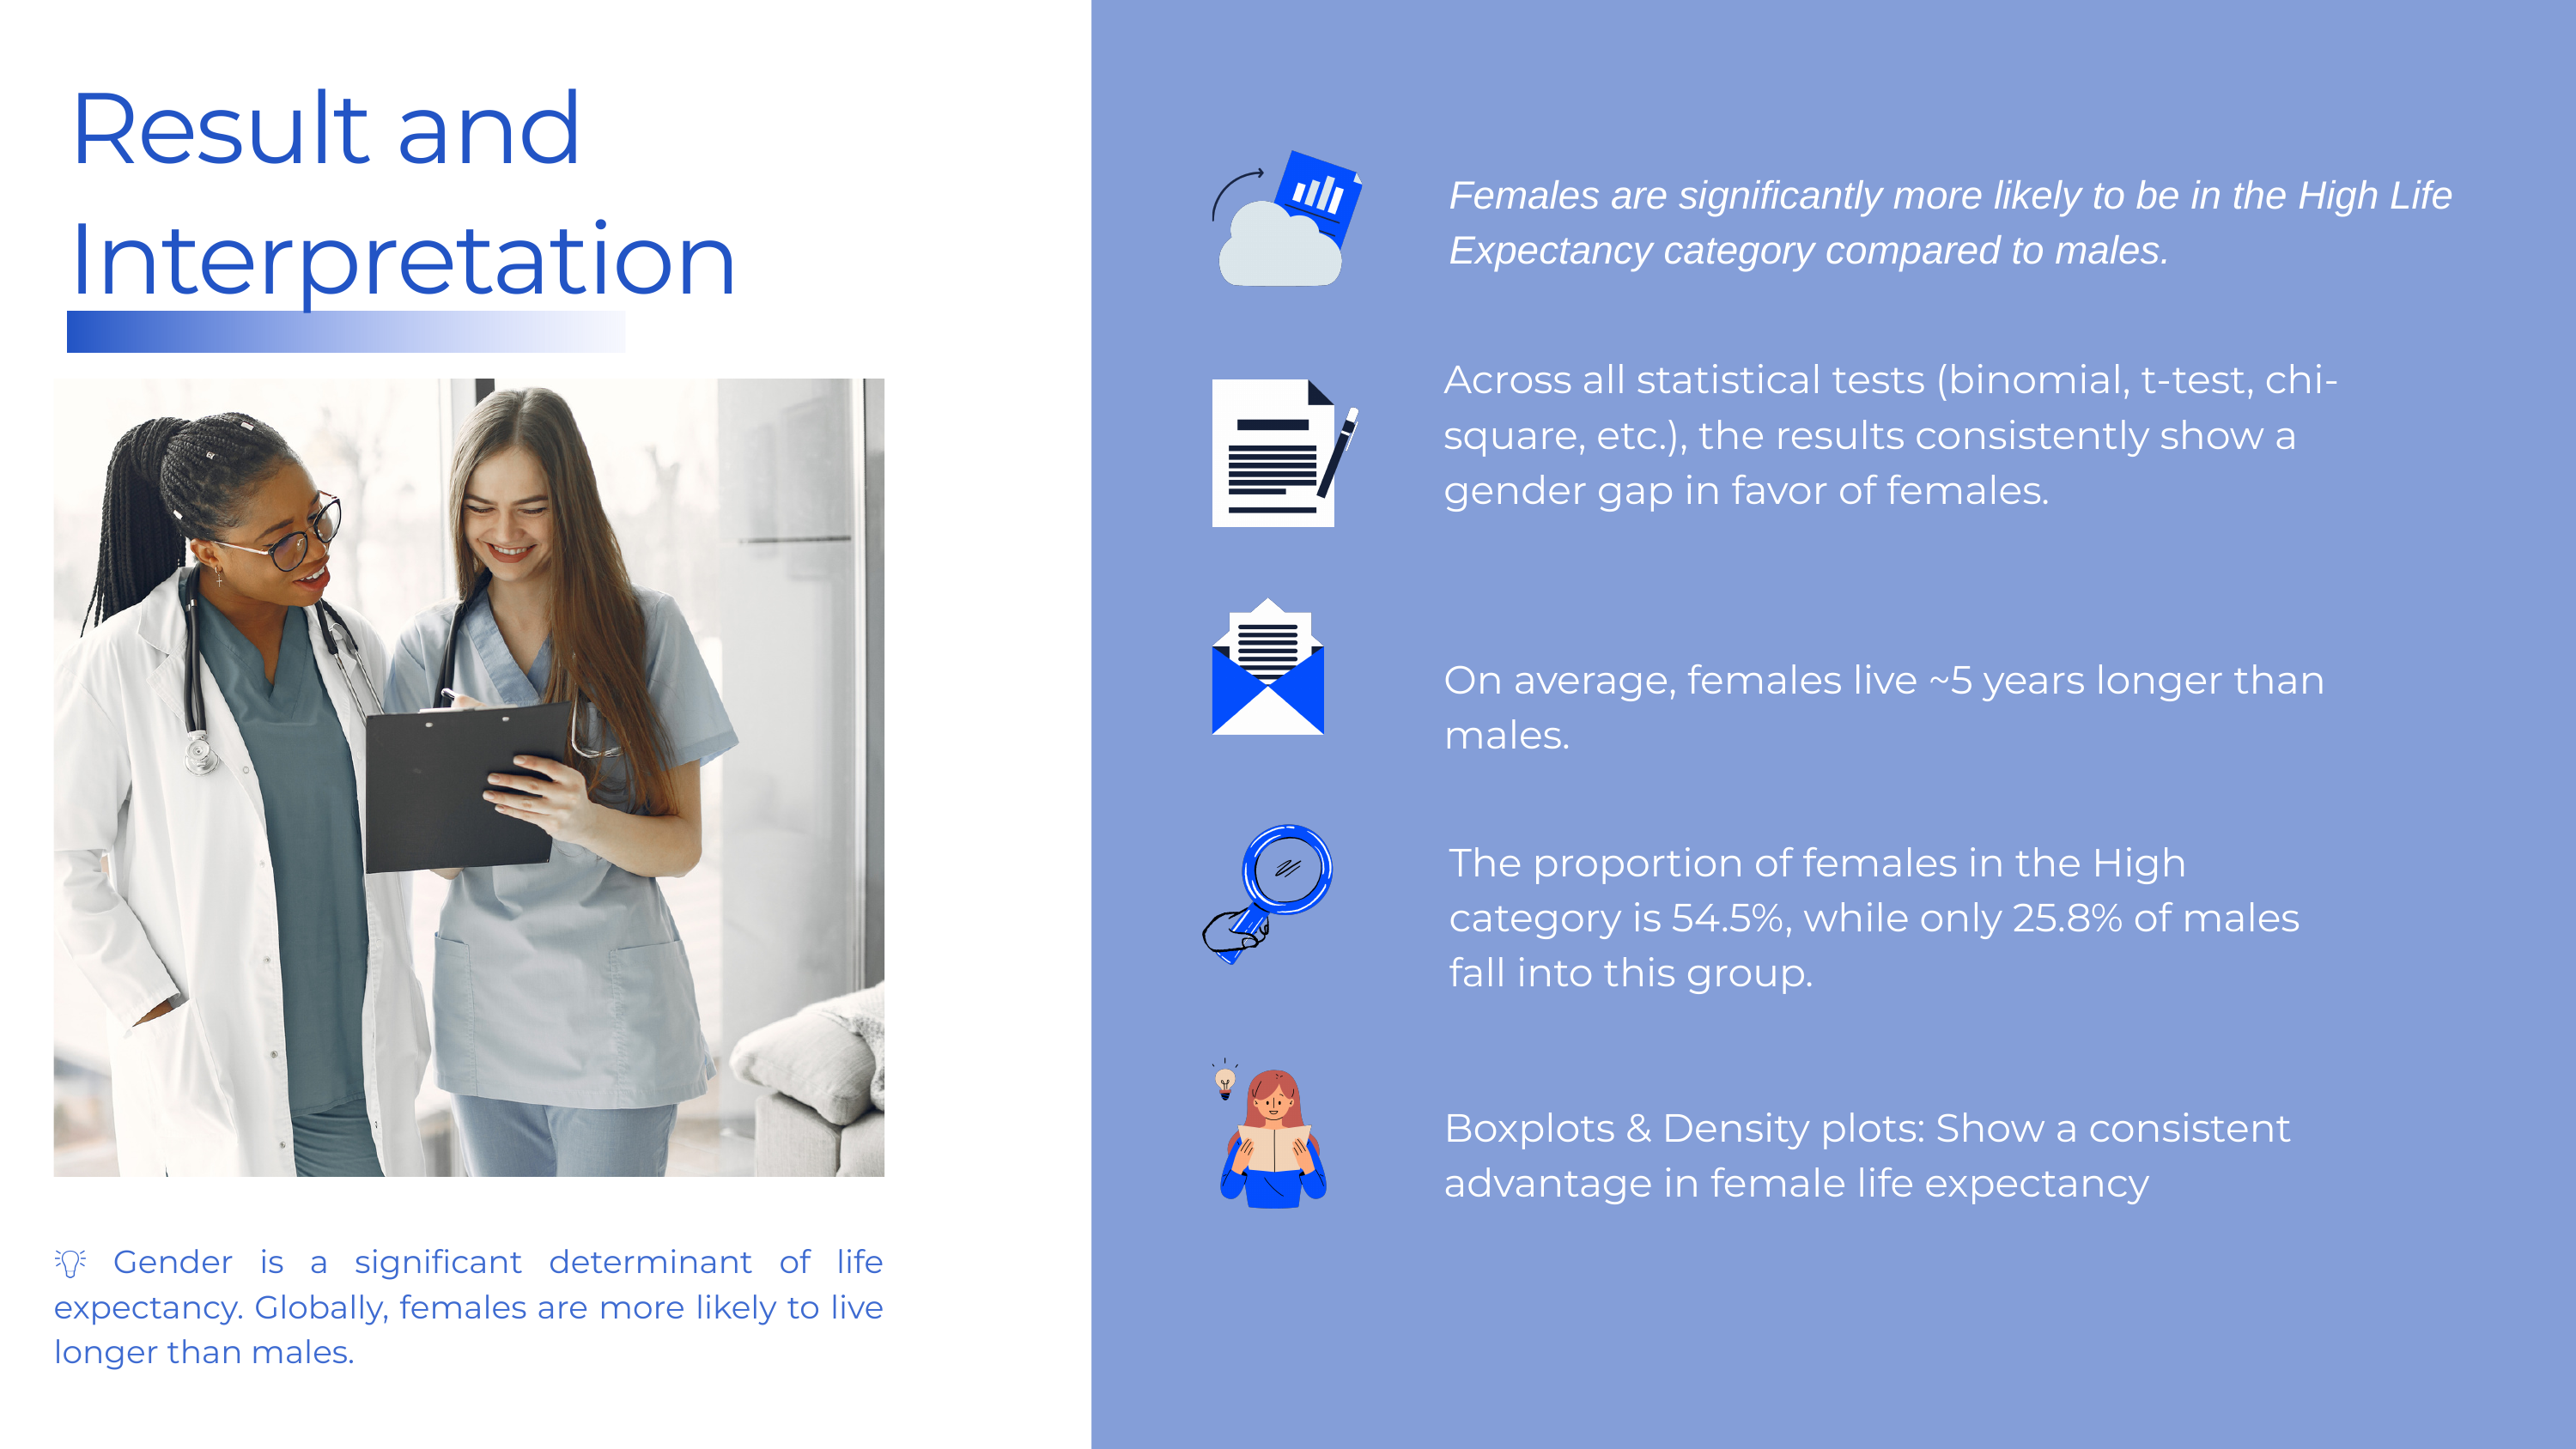

Result and Interpretation

Females are significantly more likely to be in the High Life Expectancy category compared to males.

Across all statistical tests (binomial, t-test, chi-square, etc.), the results consistently show a gender gap in favor of females.

On average, females live ~5 years longer than males.

The proportion of females in the High category is 54.5%, while only 25.8% of males fall into this group.

Boxplots & Density plots: Show a consistent advantage in female life expectancy
💡 Gender is a significant determinant of life expectancy. Globally, females are more likely to live longer than males.